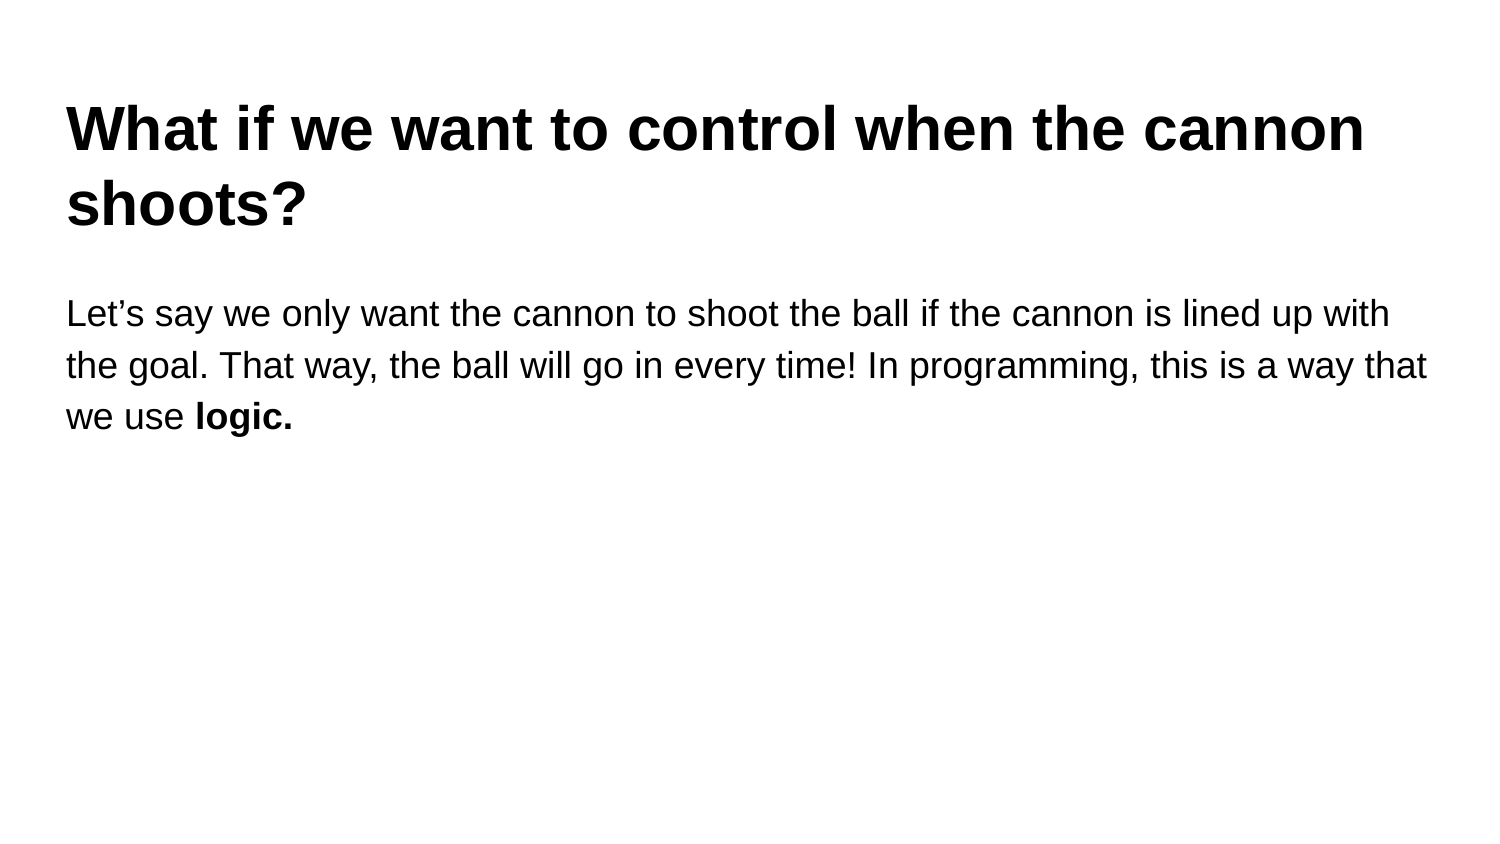

# What if we want to control when the cannon shoots?

Let’s say we only want the cannon to shoot the ball if the cannon is lined up with the goal. That way, the ball will go in every time! In programming, this is a way that we use logic.